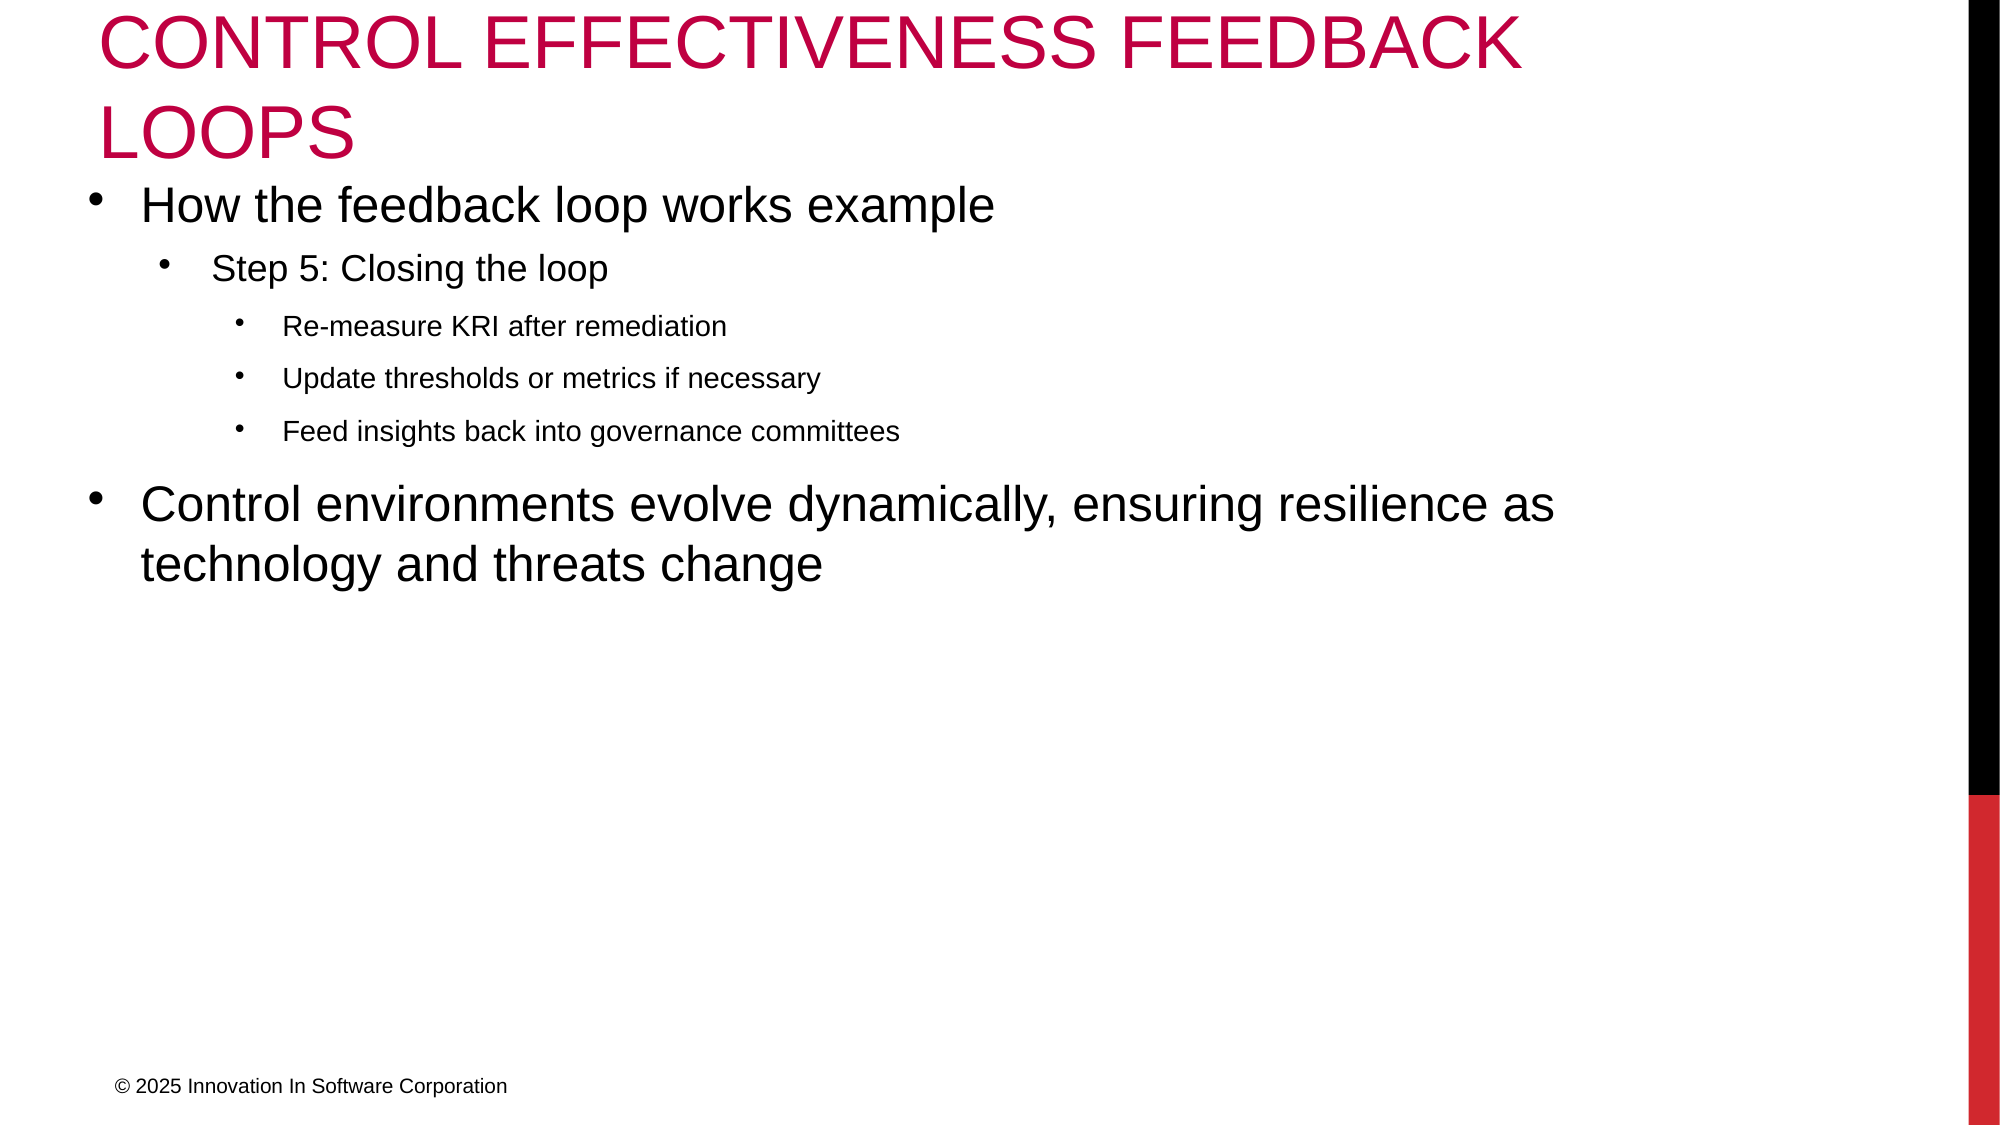

# Control Effectiveness Feedback Loops
How the feedback loop works example
Step 5: Closing the loop
Re-measure KRI after remediation
Update thresholds or metrics if necessary
Feed insights back into governance committees
Control environments evolve dynamically, ensuring resilience as technology and threats change
© 2025 Innovation In Software Corporation